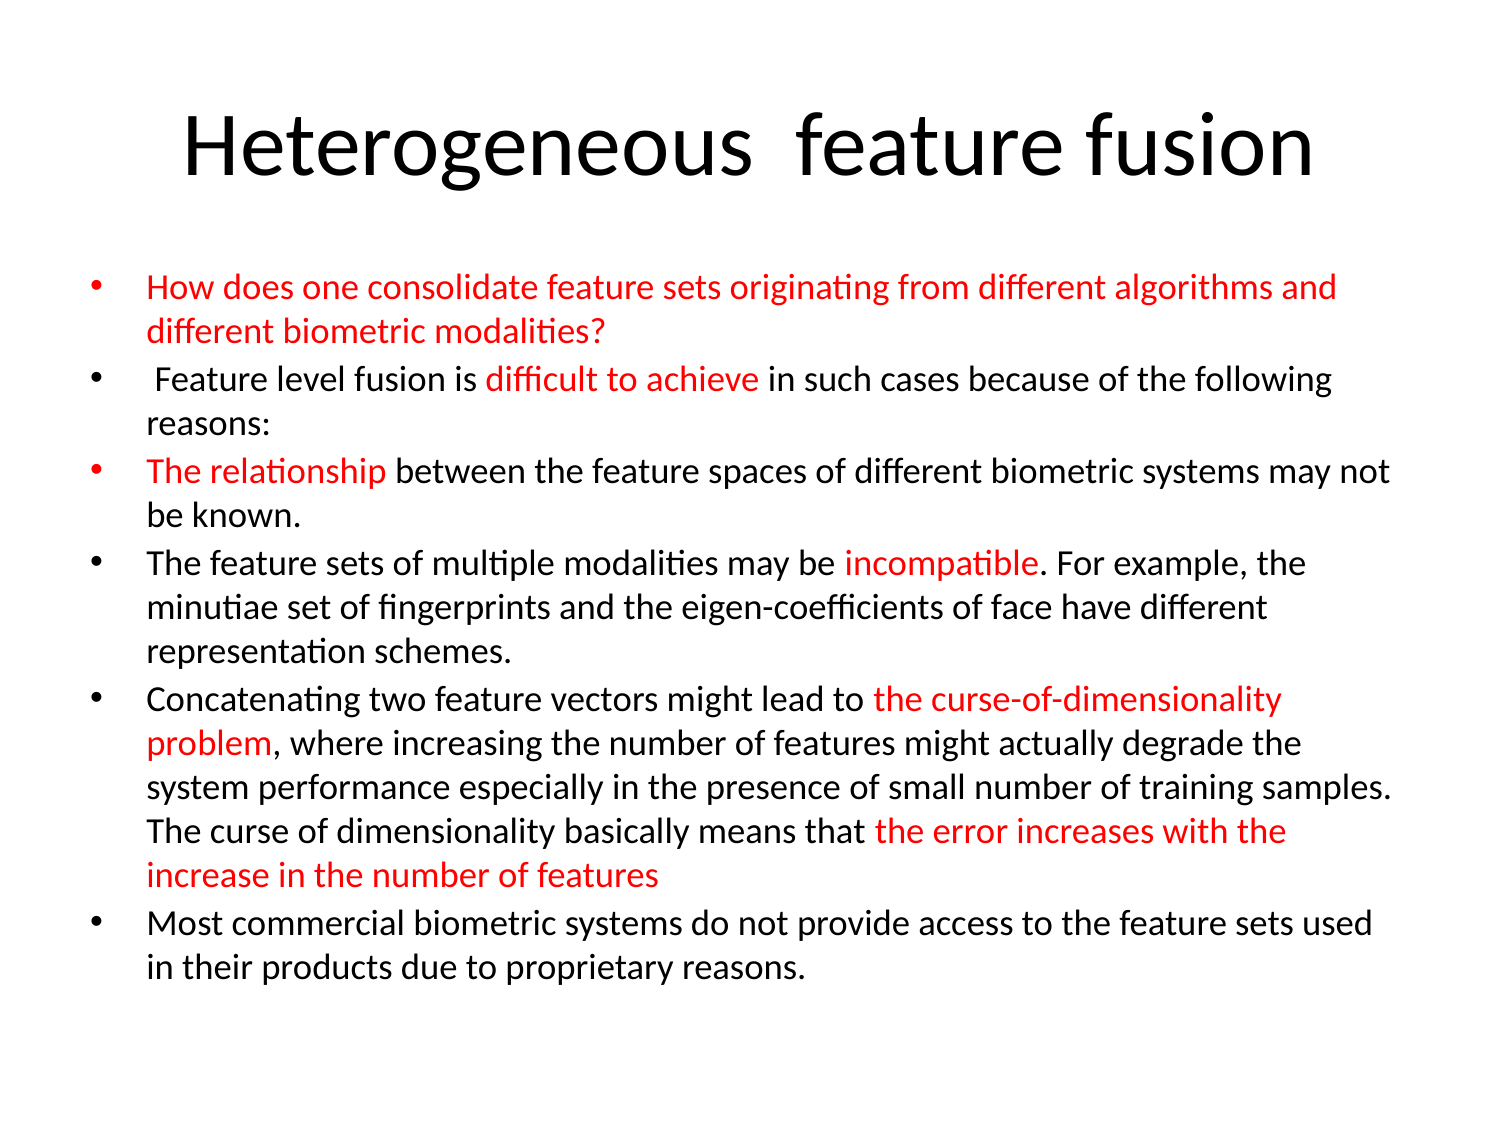

# Heterogeneous  feature fusion
How does one consolidate feature sets originating from different algorithms and different biometric modalities?
 Feature level fusion is difficult to achieve in such cases because of the following reasons:
The relationship between the feature spaces of different biometric systems may not be known.
The feature sets of multiple modalities may be incompatible. For example, the minutiae set of fingerprints and the eigen-coefficients of face have different representation schemes.
Concatenating two feature vectors might lead to the curse-of-dimensionality problem, where increasing the number of features might actually degrade the system performance especially in the presence of small number of training samples.
The curse of dimensionality basically means that the error increases with the increase in the number of features
Most commercial biometric systems do not provide access to the feature sets used in their products due to proprietary reasons.